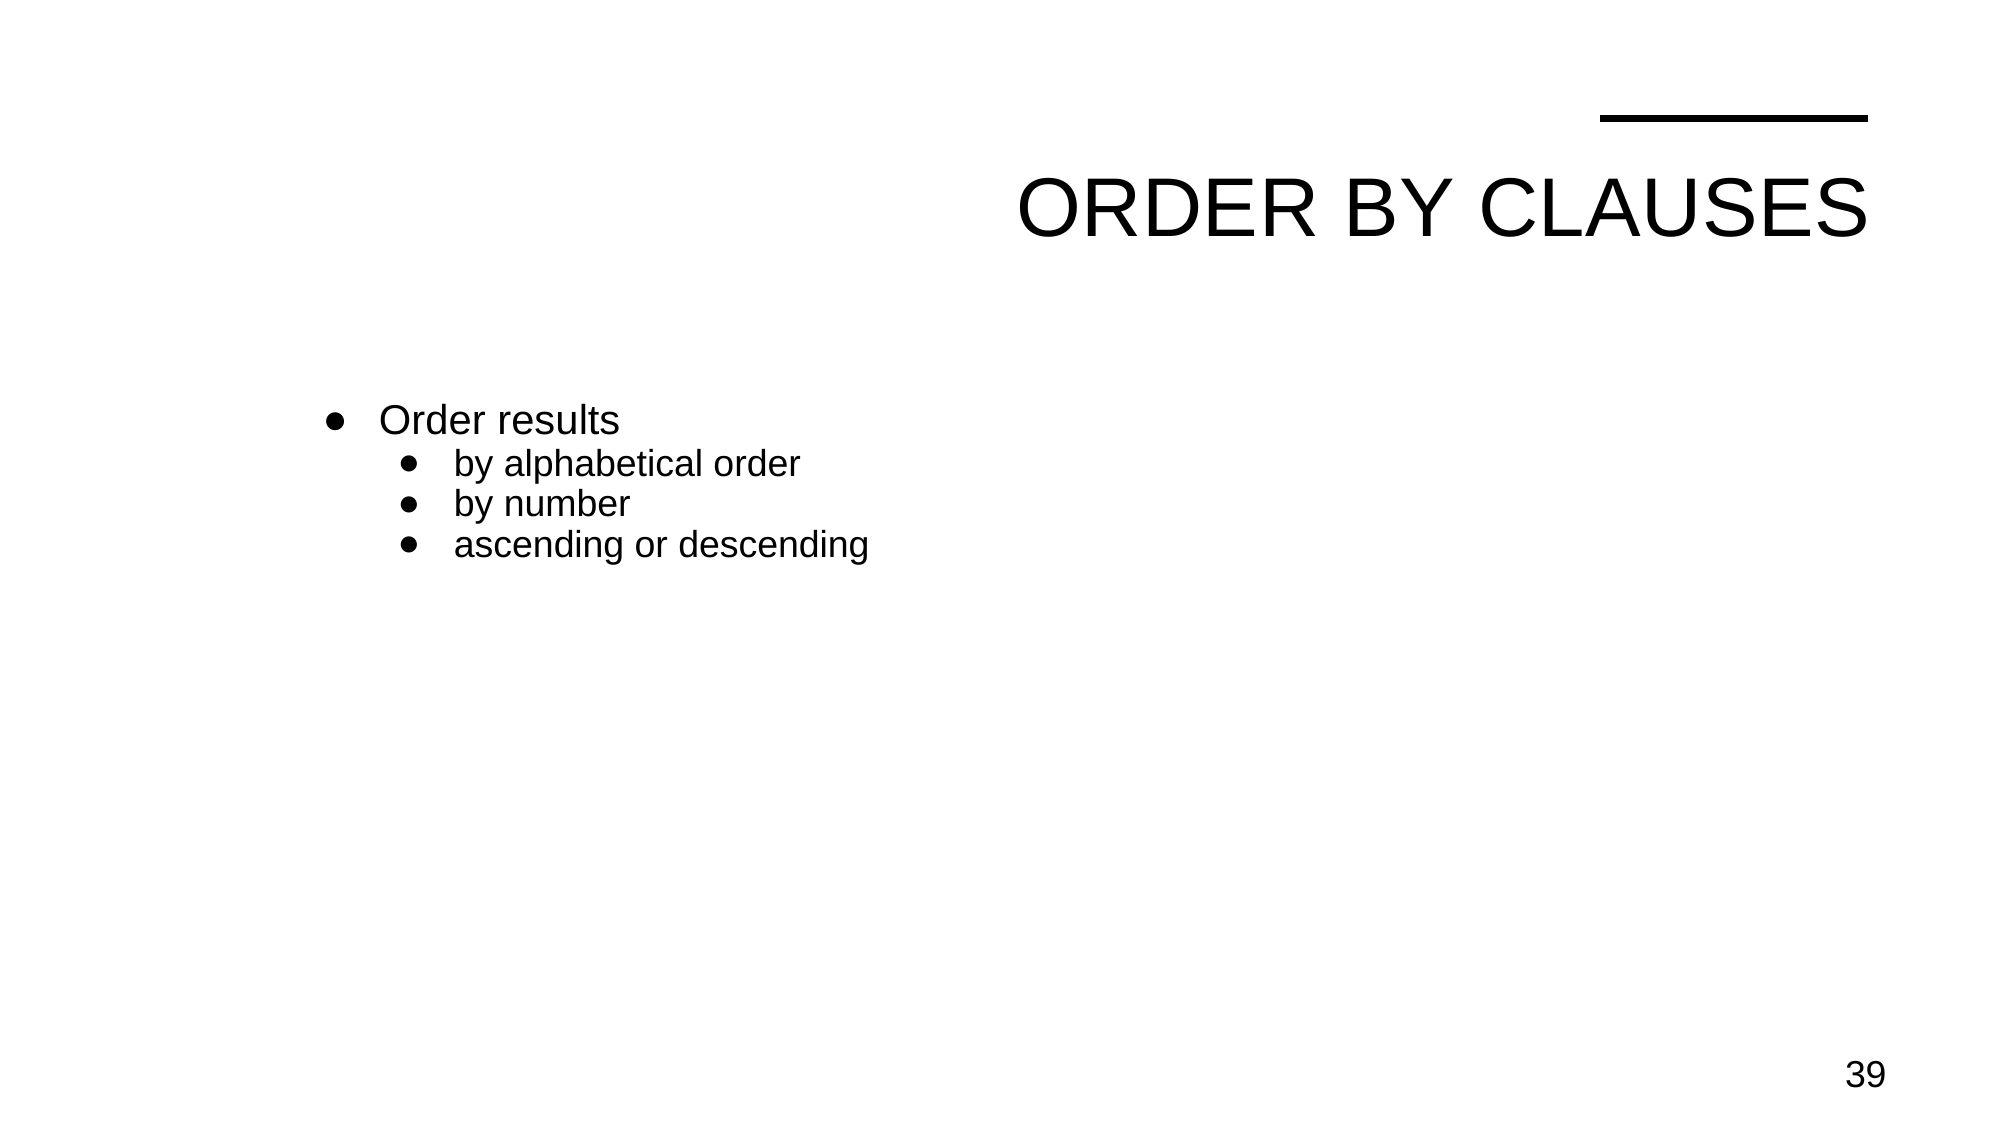

# Order By Clauses
Order results
by alphabetical order
by number
ascending or descending

39